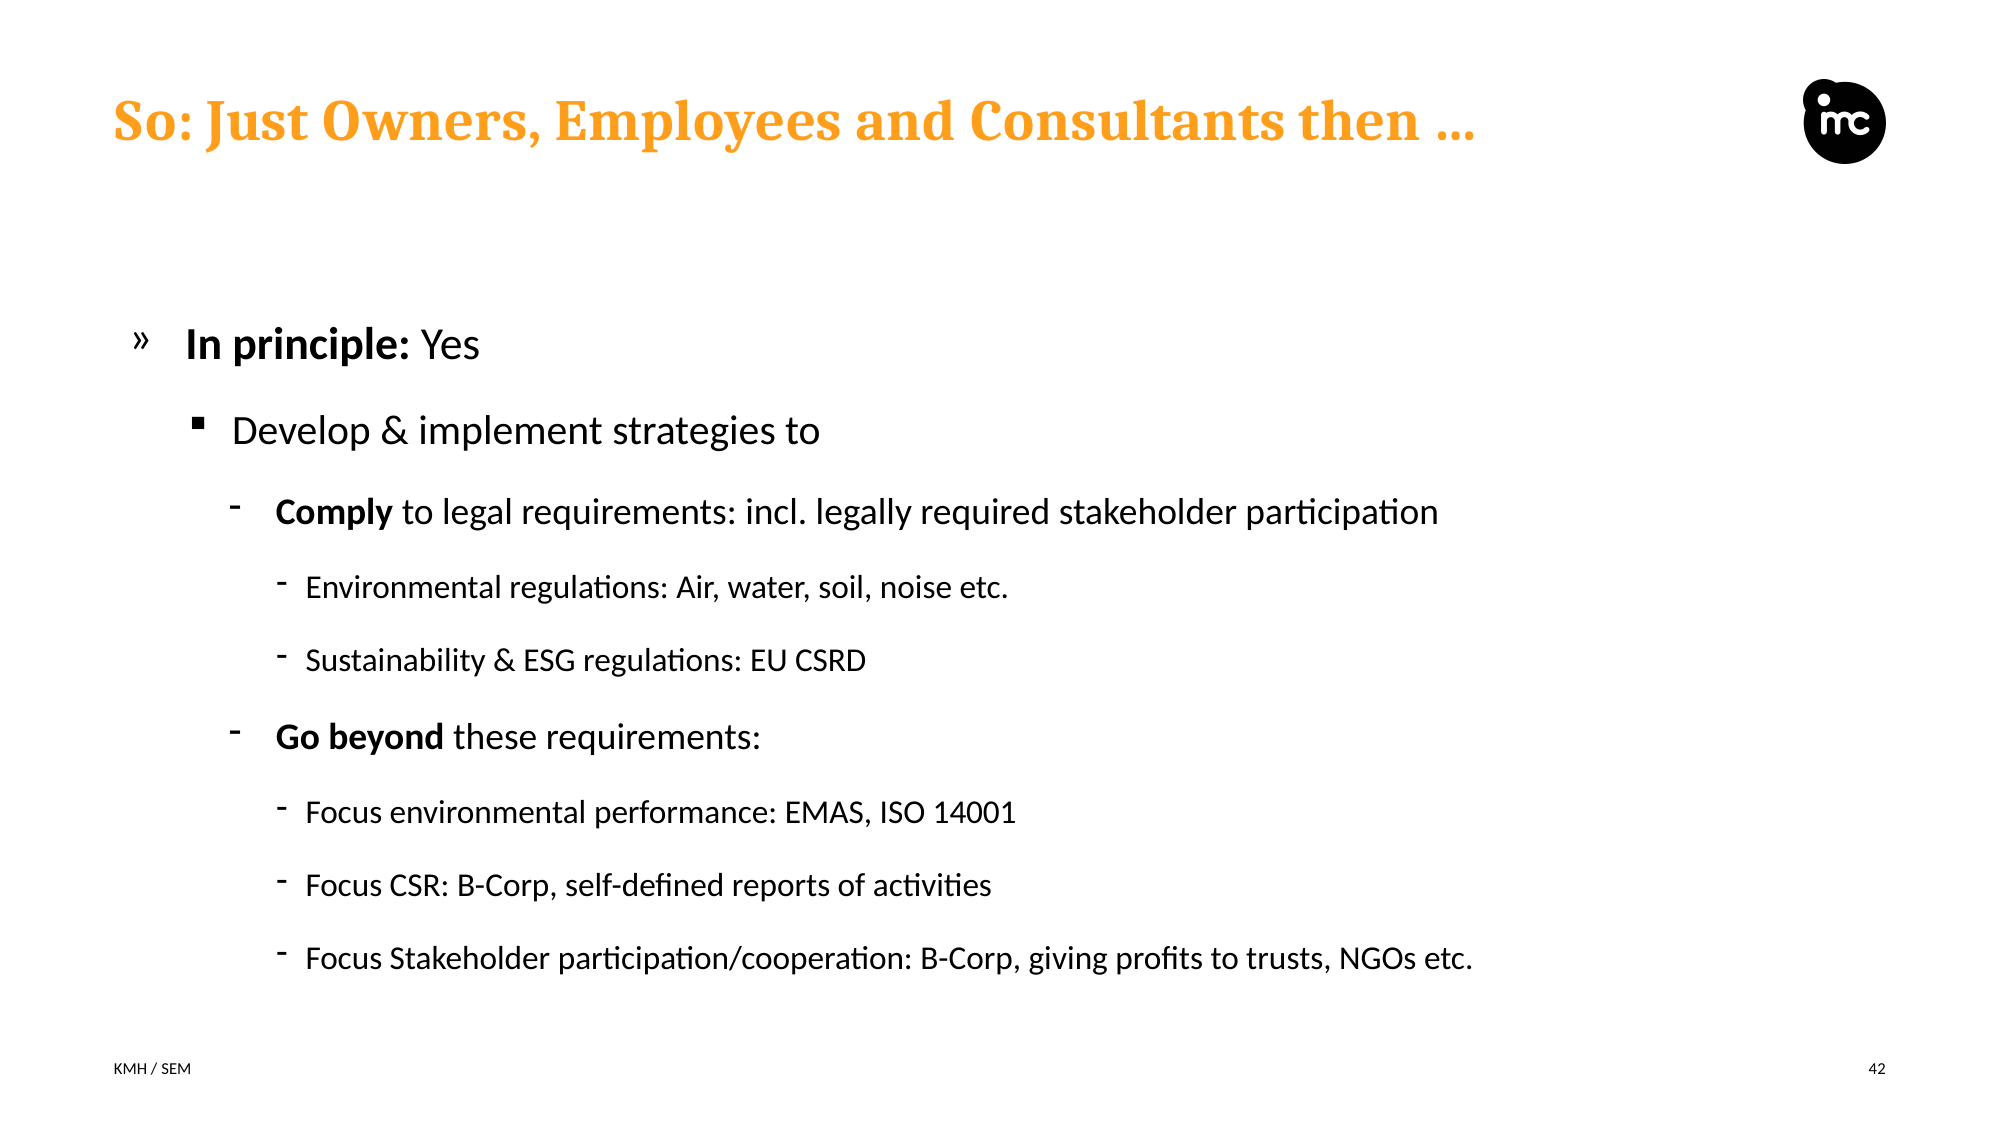

# So: Just Owners, Employees and Consultants then …
In principle: Yes
Develop & implement strategies to
Comply to legal requirements: incl. legally required stakeholder participation
Environmental regulations: Air, water, soil, noise etc.
Sustainability & ESG regulations: EU CSRD
Go beyond these requirements:
Focus environmental performance: EMAS, ISO 14001
Focus CSR: B-Corp, self-defined reports of activities
Focus Stakeholder participation/cooperation: B-Corp, giving profits to trusts, NGOs etc.
KMH / SEM

42